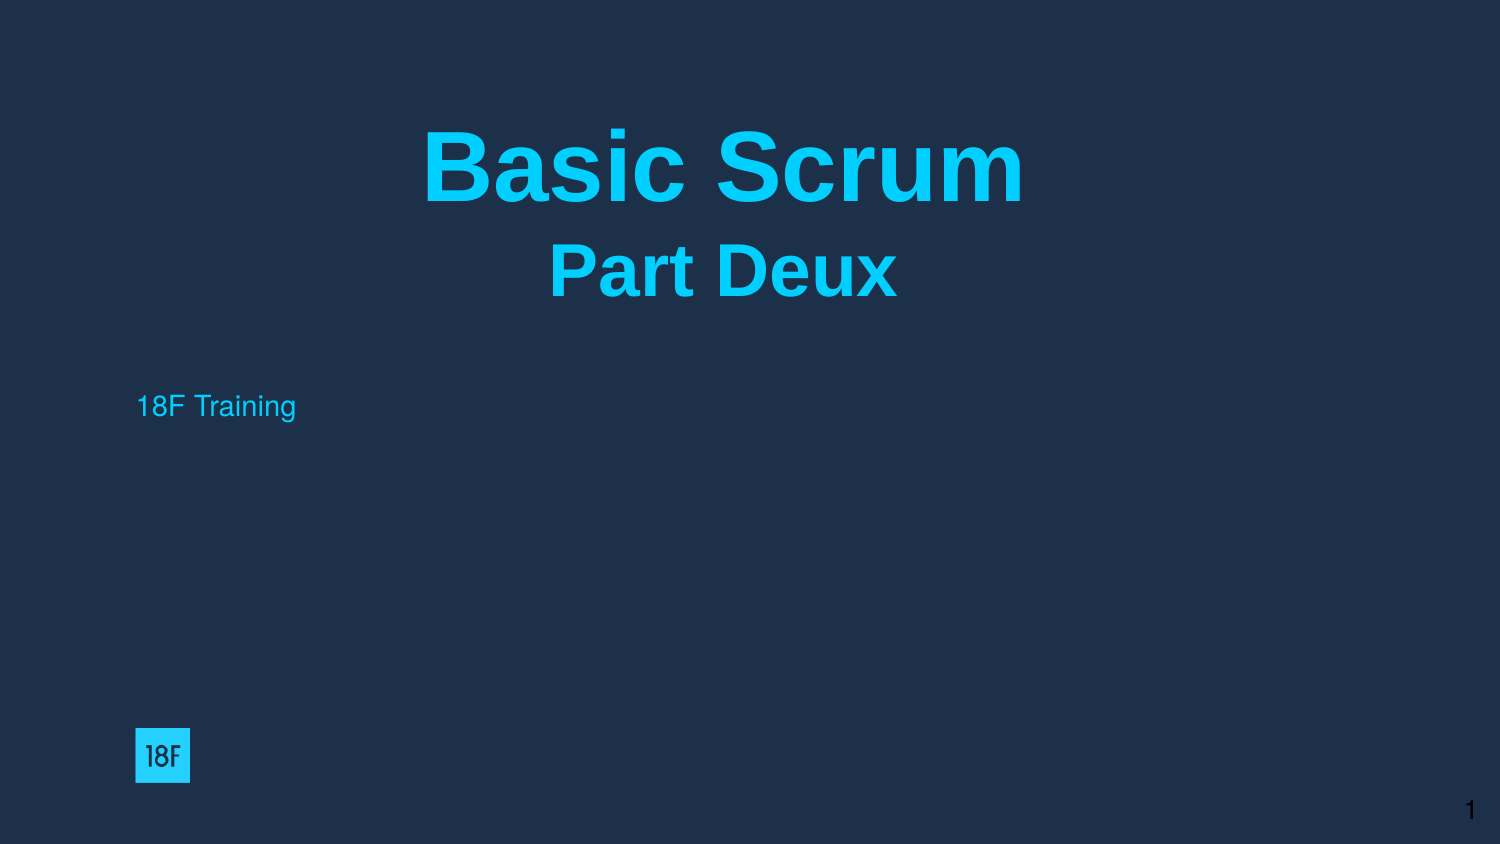

# Basic Scrum
Part Deux
18F Training

1